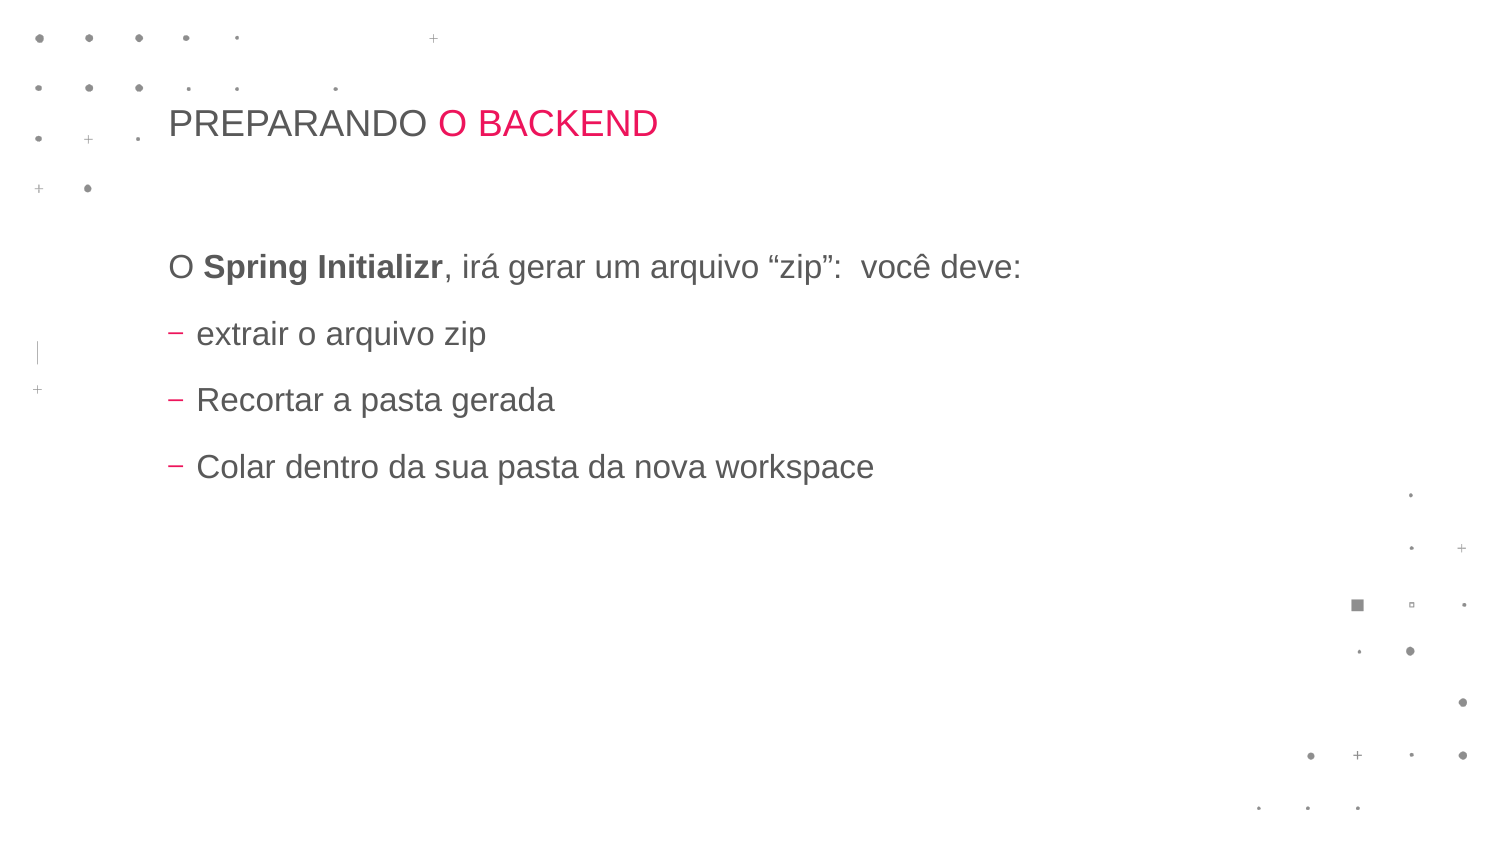

PREPARANDO O BACKEND
O Spring Initializr, irá gerar um arquivo “zip”:  você deve:
extrair o arquivo zip
Recortar a pasta gerada
Colar dentro da sua pasta da nova workspace